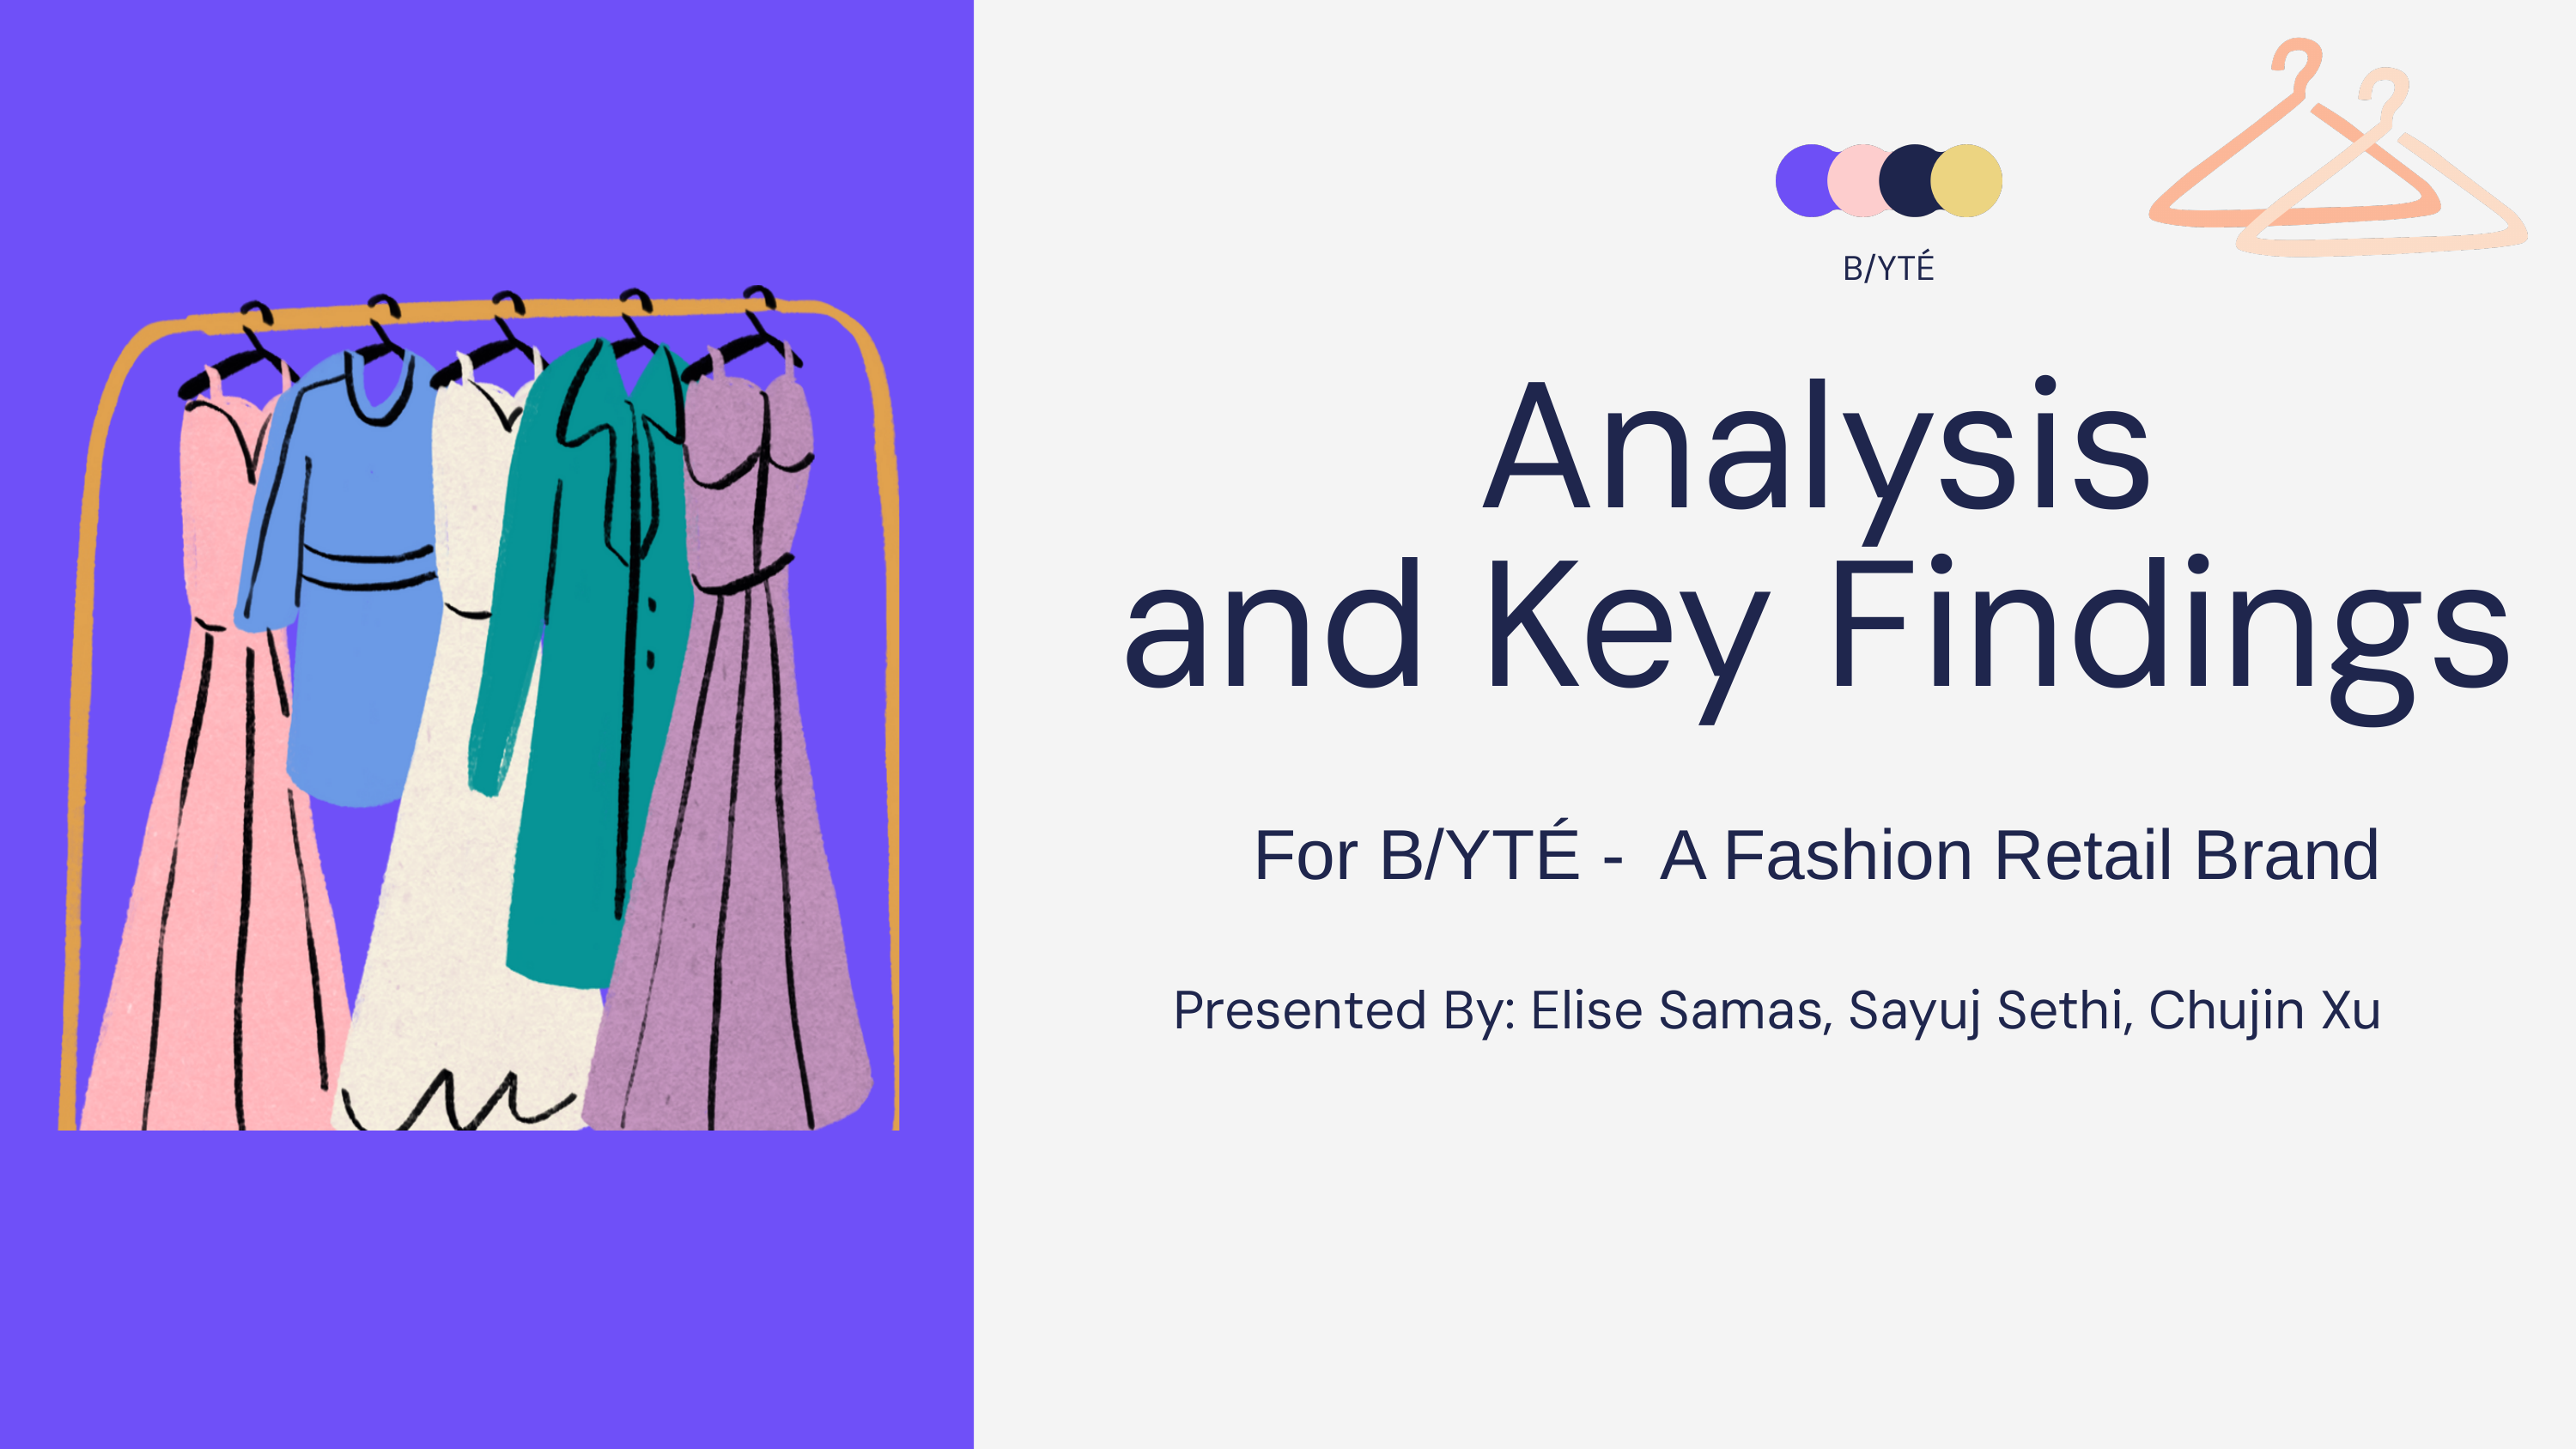

B/YTÉ

Analysis
and Key Findings
For B/YTÉ -  A Fashion Retail Brand
Presented By: Elise Samas, Sayuj Sethi, Chujin Xu